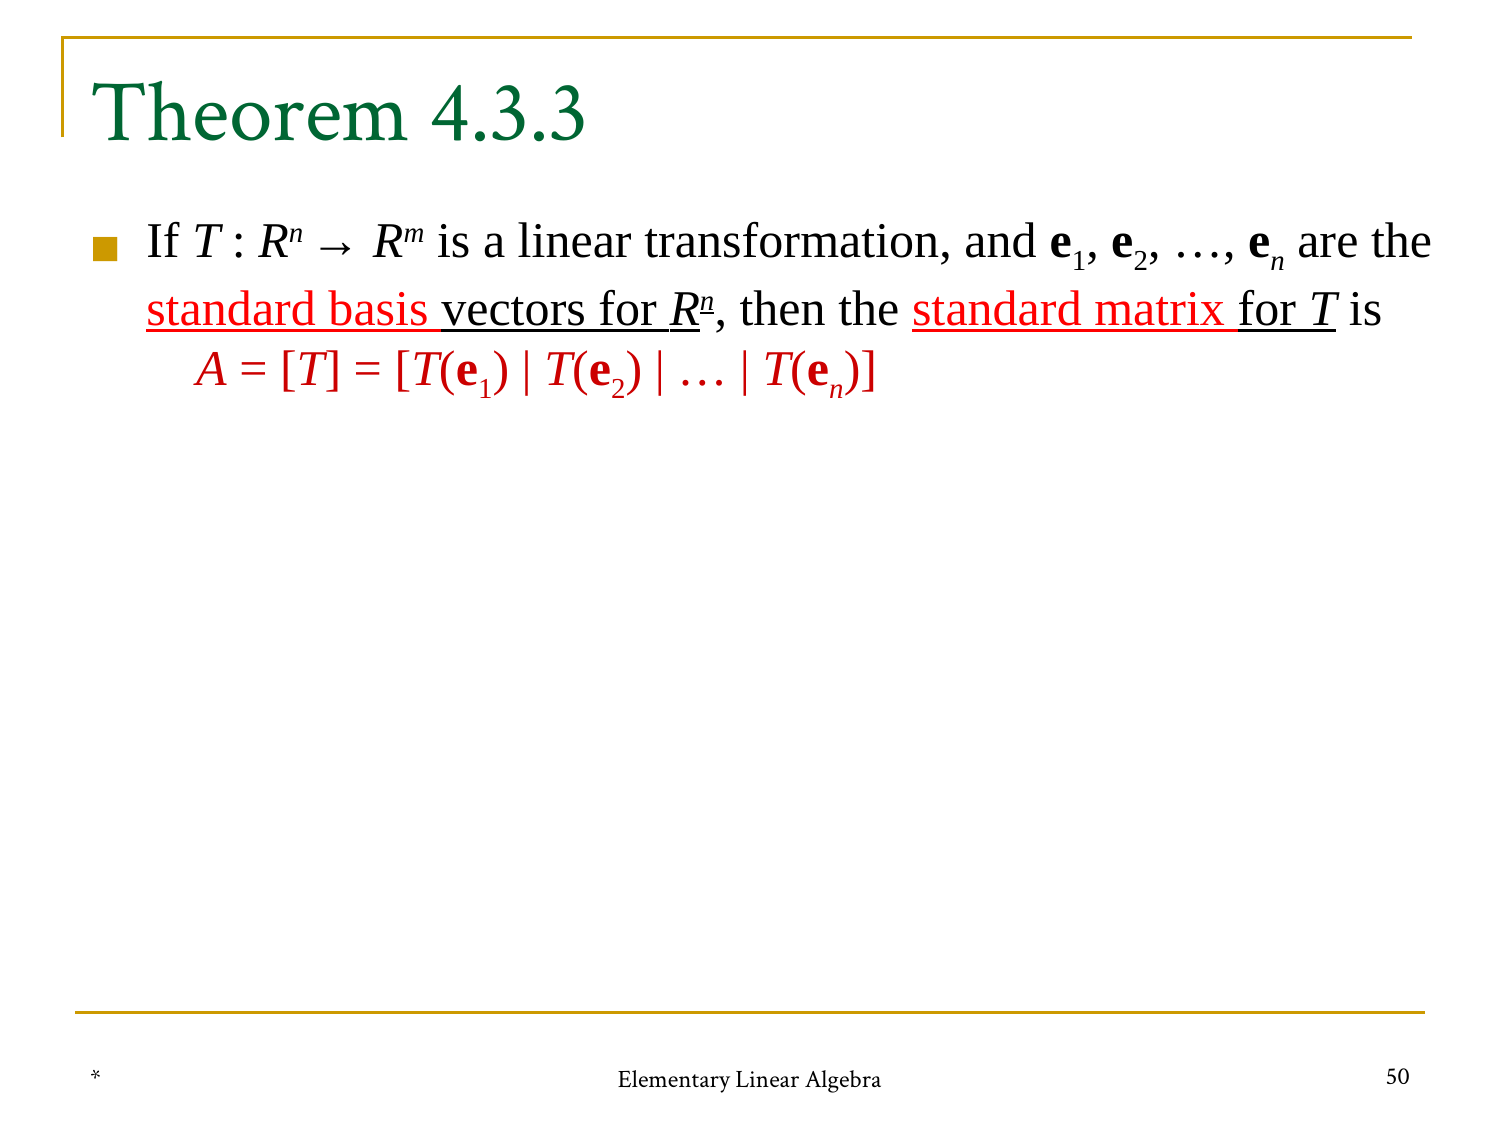

# Theorem 4.3.3
If T : Rn → Rm is a linear transformation, and e1, e2, …, en are the standard basis vectors for Rn, then the standard matrix for T is         A = [T] = [T(e1) | T(e2) | … | T(en)]

*
50
Elementary Linear Algebra